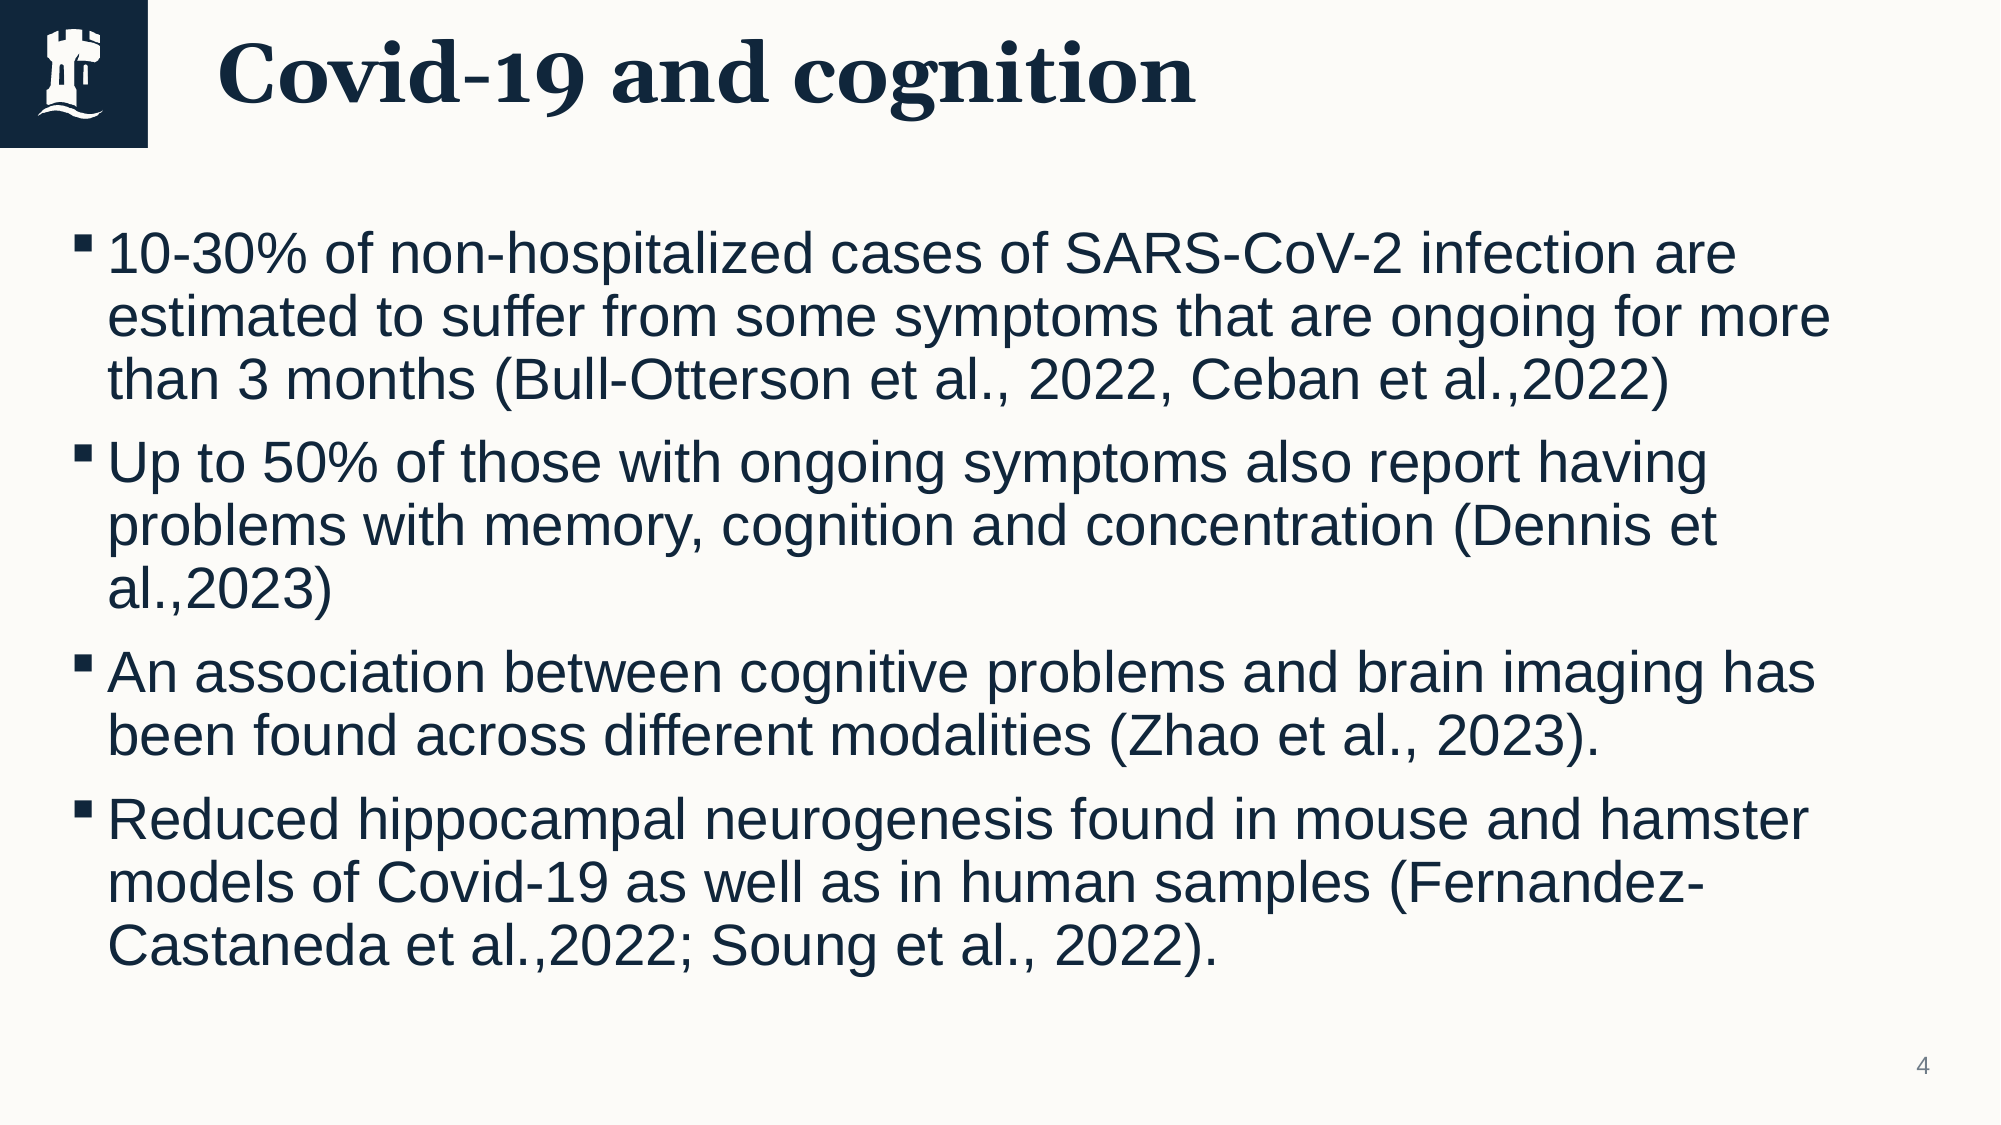

# Covid-19 and cognition
10-30% of non-hospitalized cases of SARS-CoV-2 infection are estimated to suffer from some symptoms that are ongoing for more than 3 months (Bull-Otterson et al., 2022, Ceban et al.,2022)
Up to 50% of those with ongoing symptoms also report having problems with memory, cognition and concentration (Dennis et al.,2023)
An association between cognitive problems and brain imaging has been found across different modalities (Zhao et al., 2023).
Reduced hippocampal neurogenesis found in mouse and hamster models of Covid-19 as well as in human samples (Fernandez-Castaneda et al.,2022; Soung et al., 2022).

4